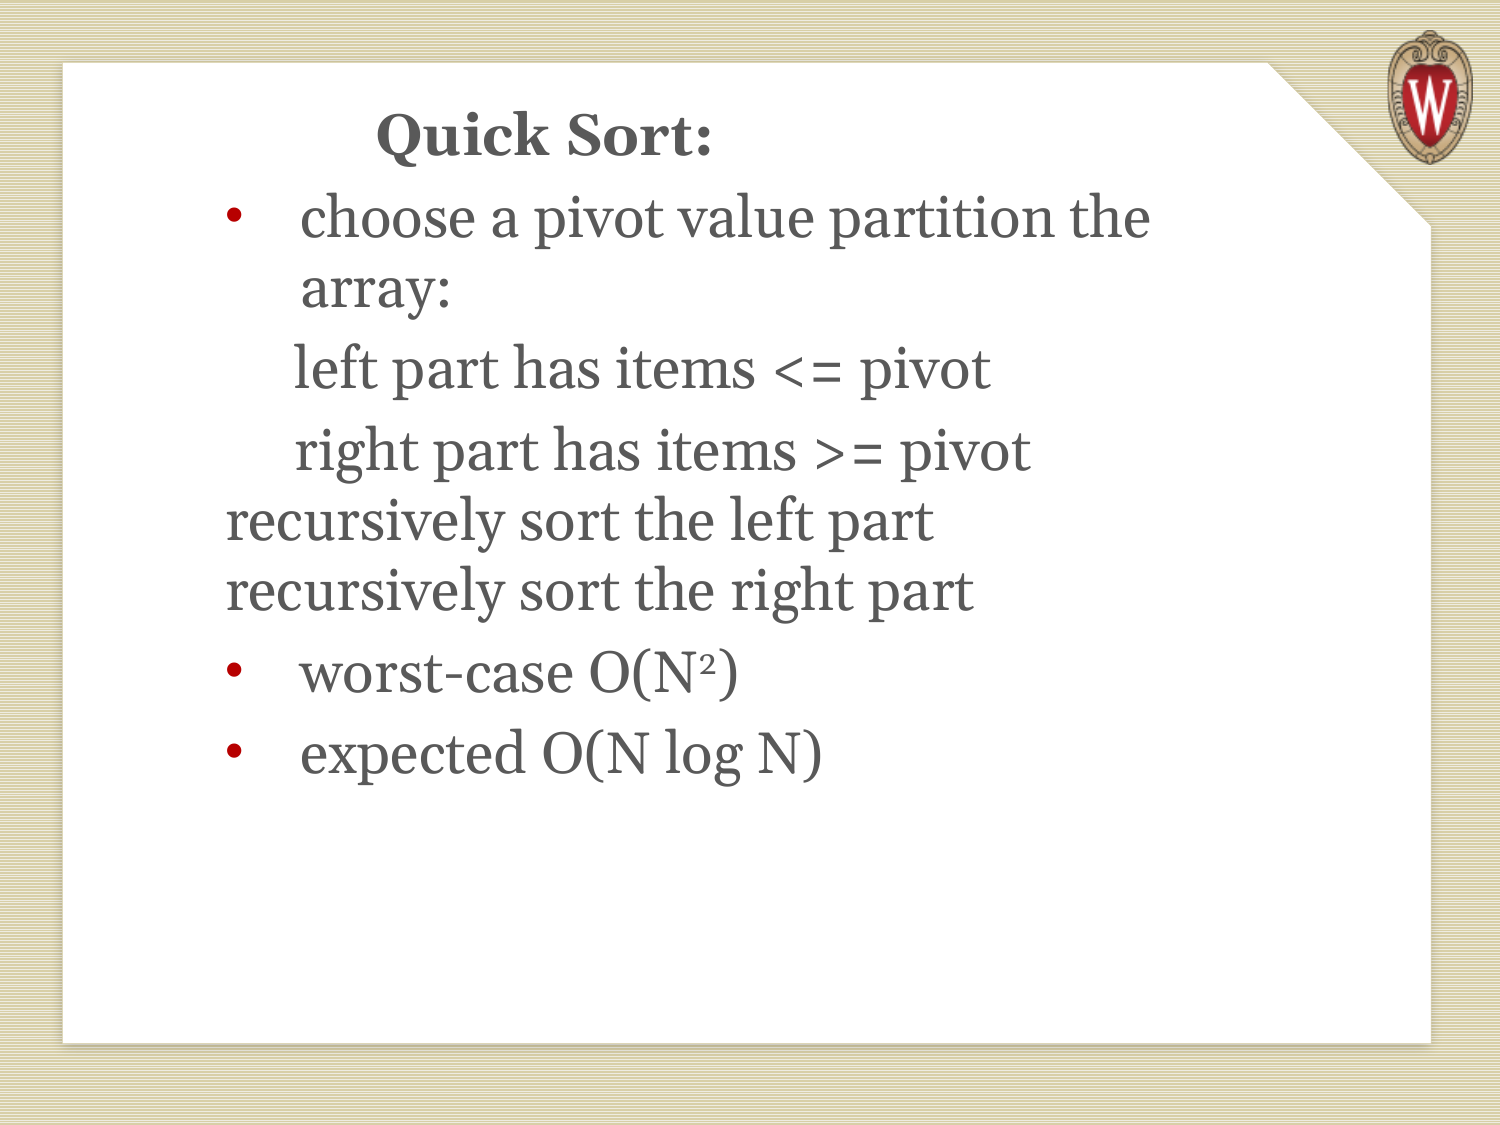

Quick Sort:
choose a pivot value  partition the array:
     left part has items <= pivot
     right part has items >= pivot      recursively sort the left part       recursively sort the right part
worst-case O(N2)
expected O(N log N)